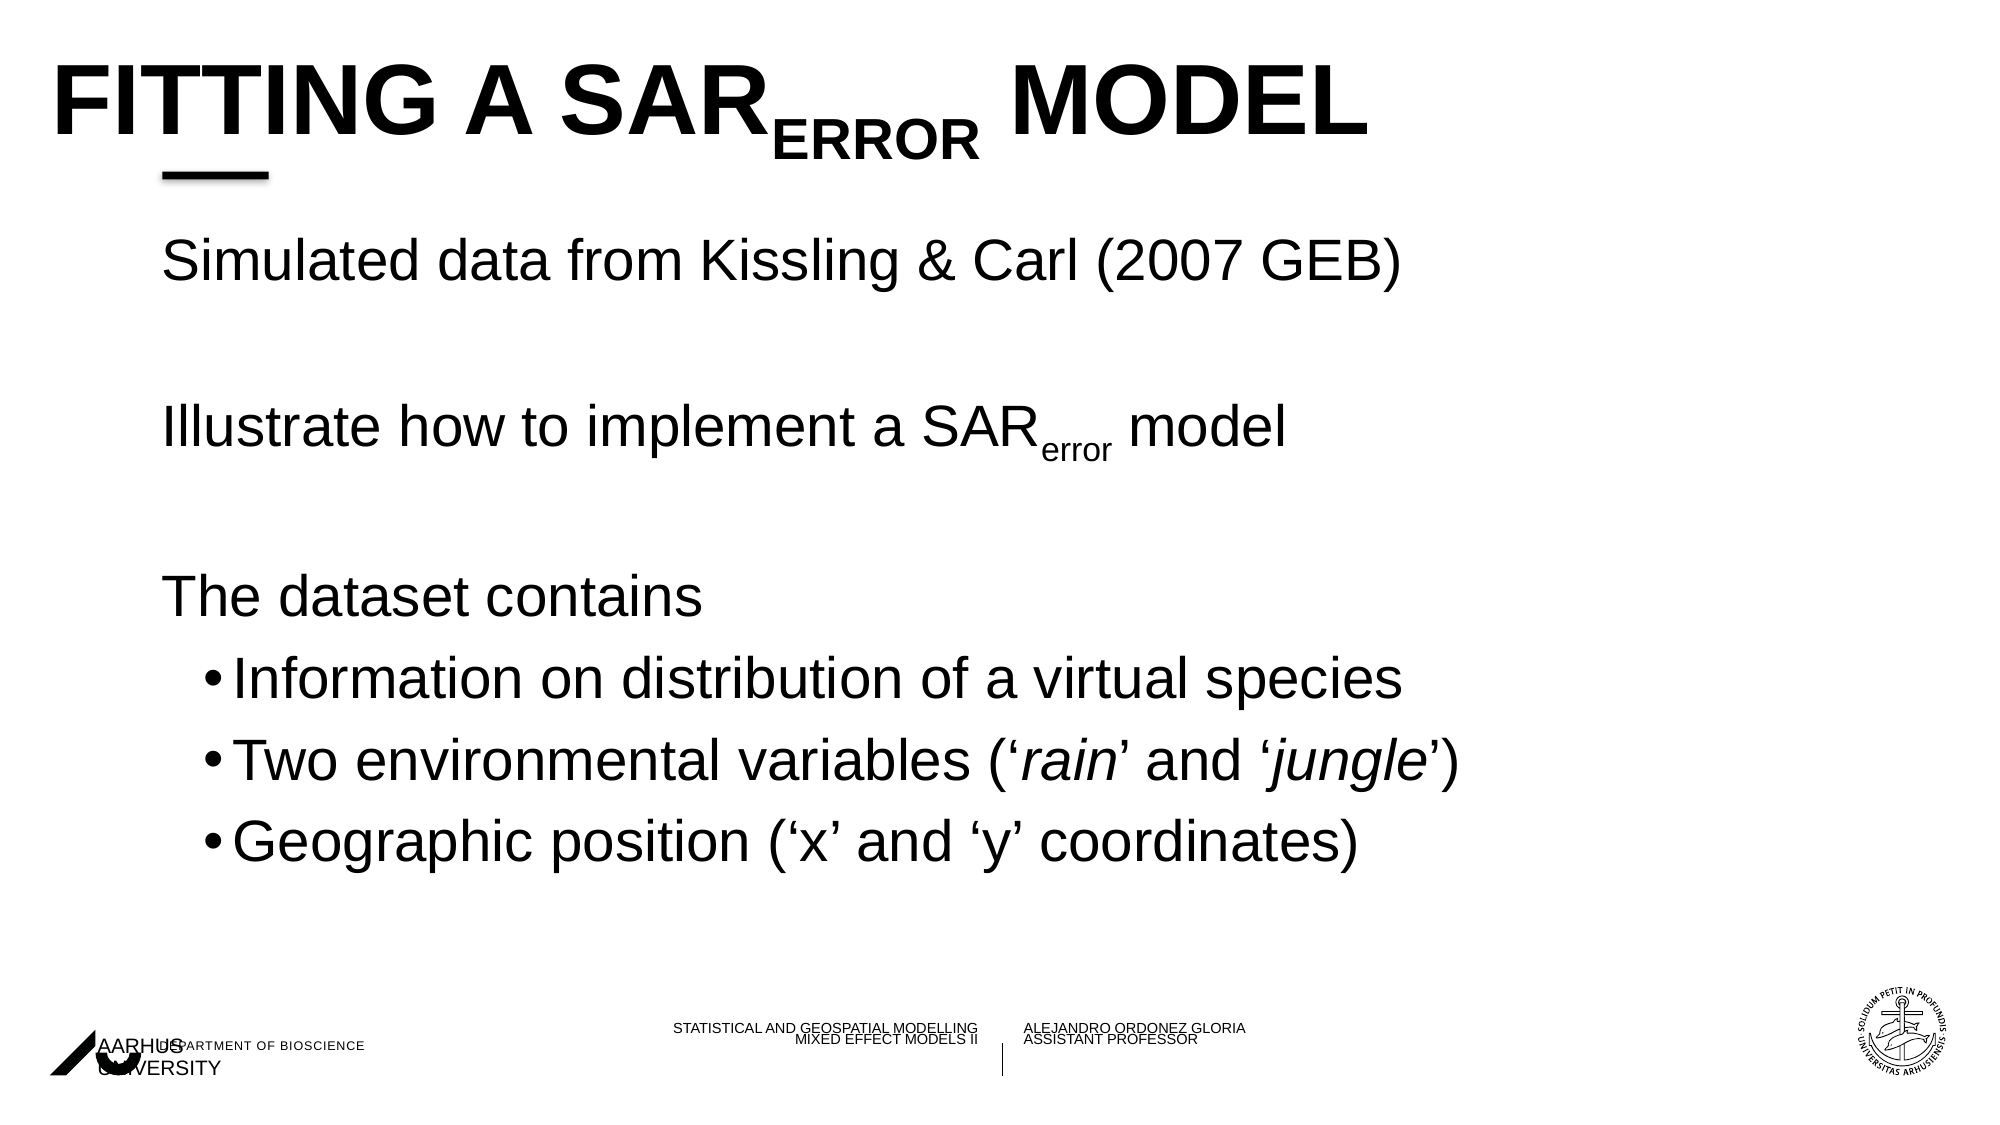

# Fitting a SARerror model
Simulated data from Kissling & Carl (2007 GEB)

Illustrate how to implement a SARerror model

The dataset contains
Information on distribution of a virtual species
Two environmental variables (‘rain’ and ‘jungle’)
Geographic position (‘x’ and ‘y’ coordinates)